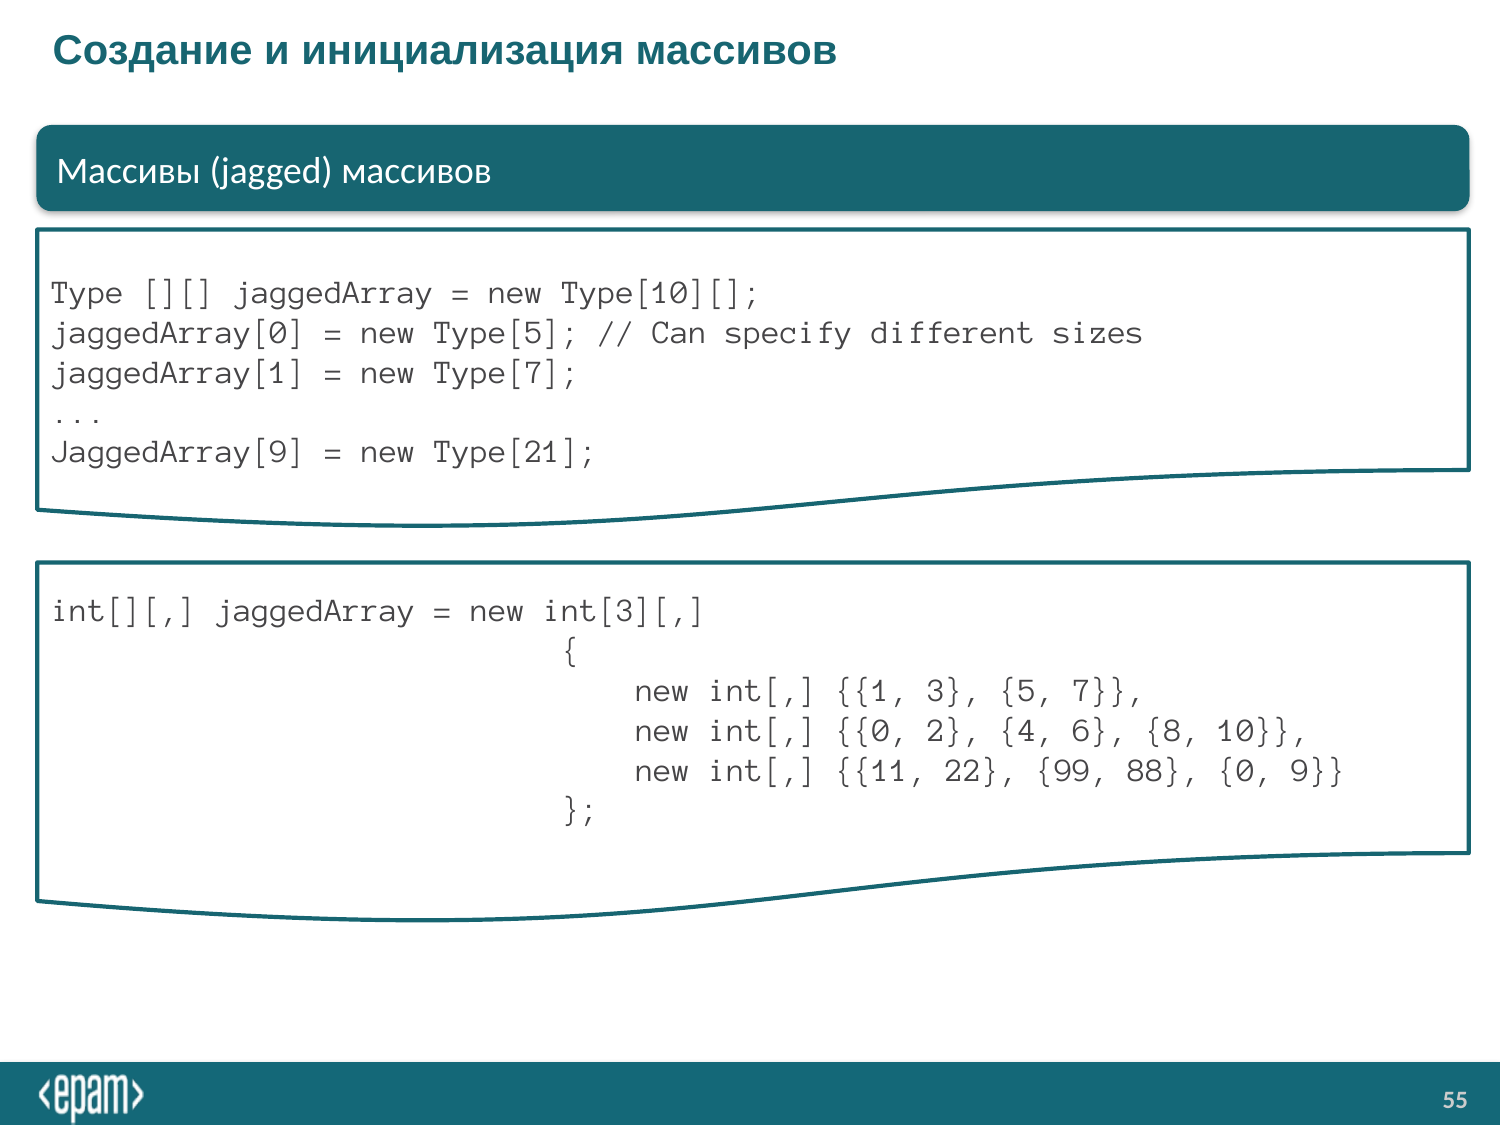

# Создание и инициализация массивов
Массивы (jagged) массивов

Type [][] jaggedArray = new Type[10][];
jaggedArray[0] = new Type[5]; // Can specify different sizes
jaggedArray[1] = new Type[7];
...
JaggedArray[9] = new Type[21];

int[][,] jaggedArray = new int[3][,]
                            {
                                new int[,] {{1, 3}, {5, 7}},
                                new int[,] {{0, 2}, {4, 6}, {8, 10}},
                                new int[,] {{11, 22}, {99, 88}, {0, 9}}
                            };